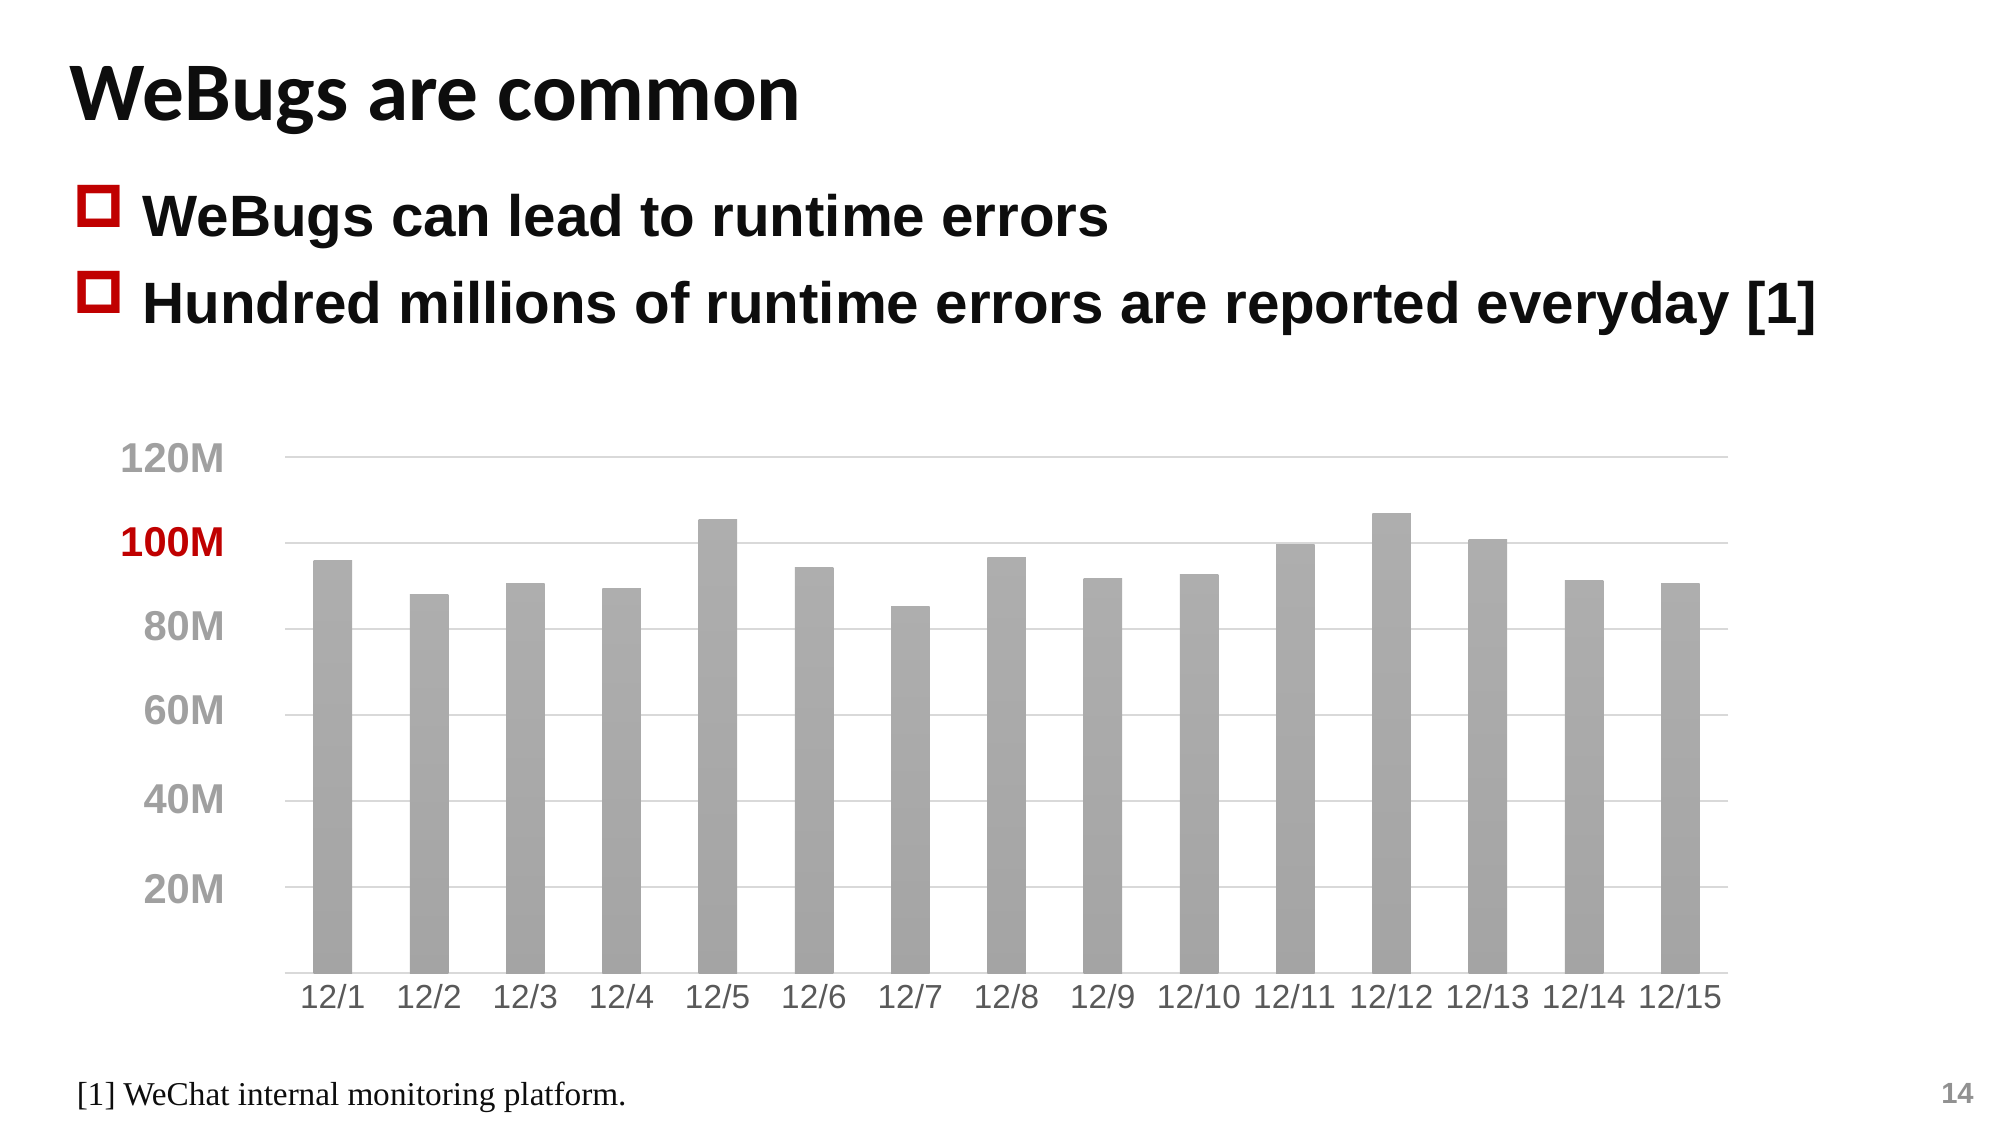

# WeBugs are common
 WeBugs can lead to runtime errors
 Hundred millions of runtime errors are reported everyday [1]

### Chart

| Category | Third party |
|---|---|
| 44166 | 95961299.0 |
| 44167 | 87898158.0 |
| 44168 | 90490331.0 |
| 44169 | 89313888.0 |
| 44170 | 105399220.0 |
| 44171 | 94350562.0 |
| 44172 | 85297258.0 |
| 44173 | 96698418.0 |
| 44174 | 91636526.0 |
| 44175 | 92680674.0 |
| 44176 | 99618086.0 |
| 44177 | 106861084.0 |
| 44178 | 100807411.0 |
| 44179 | 91294404.0 |
| 44180 | 90515959.0 |
120M
100M
80M
60M
40M
20M
14
[1] WeChat internal monitoring platform.